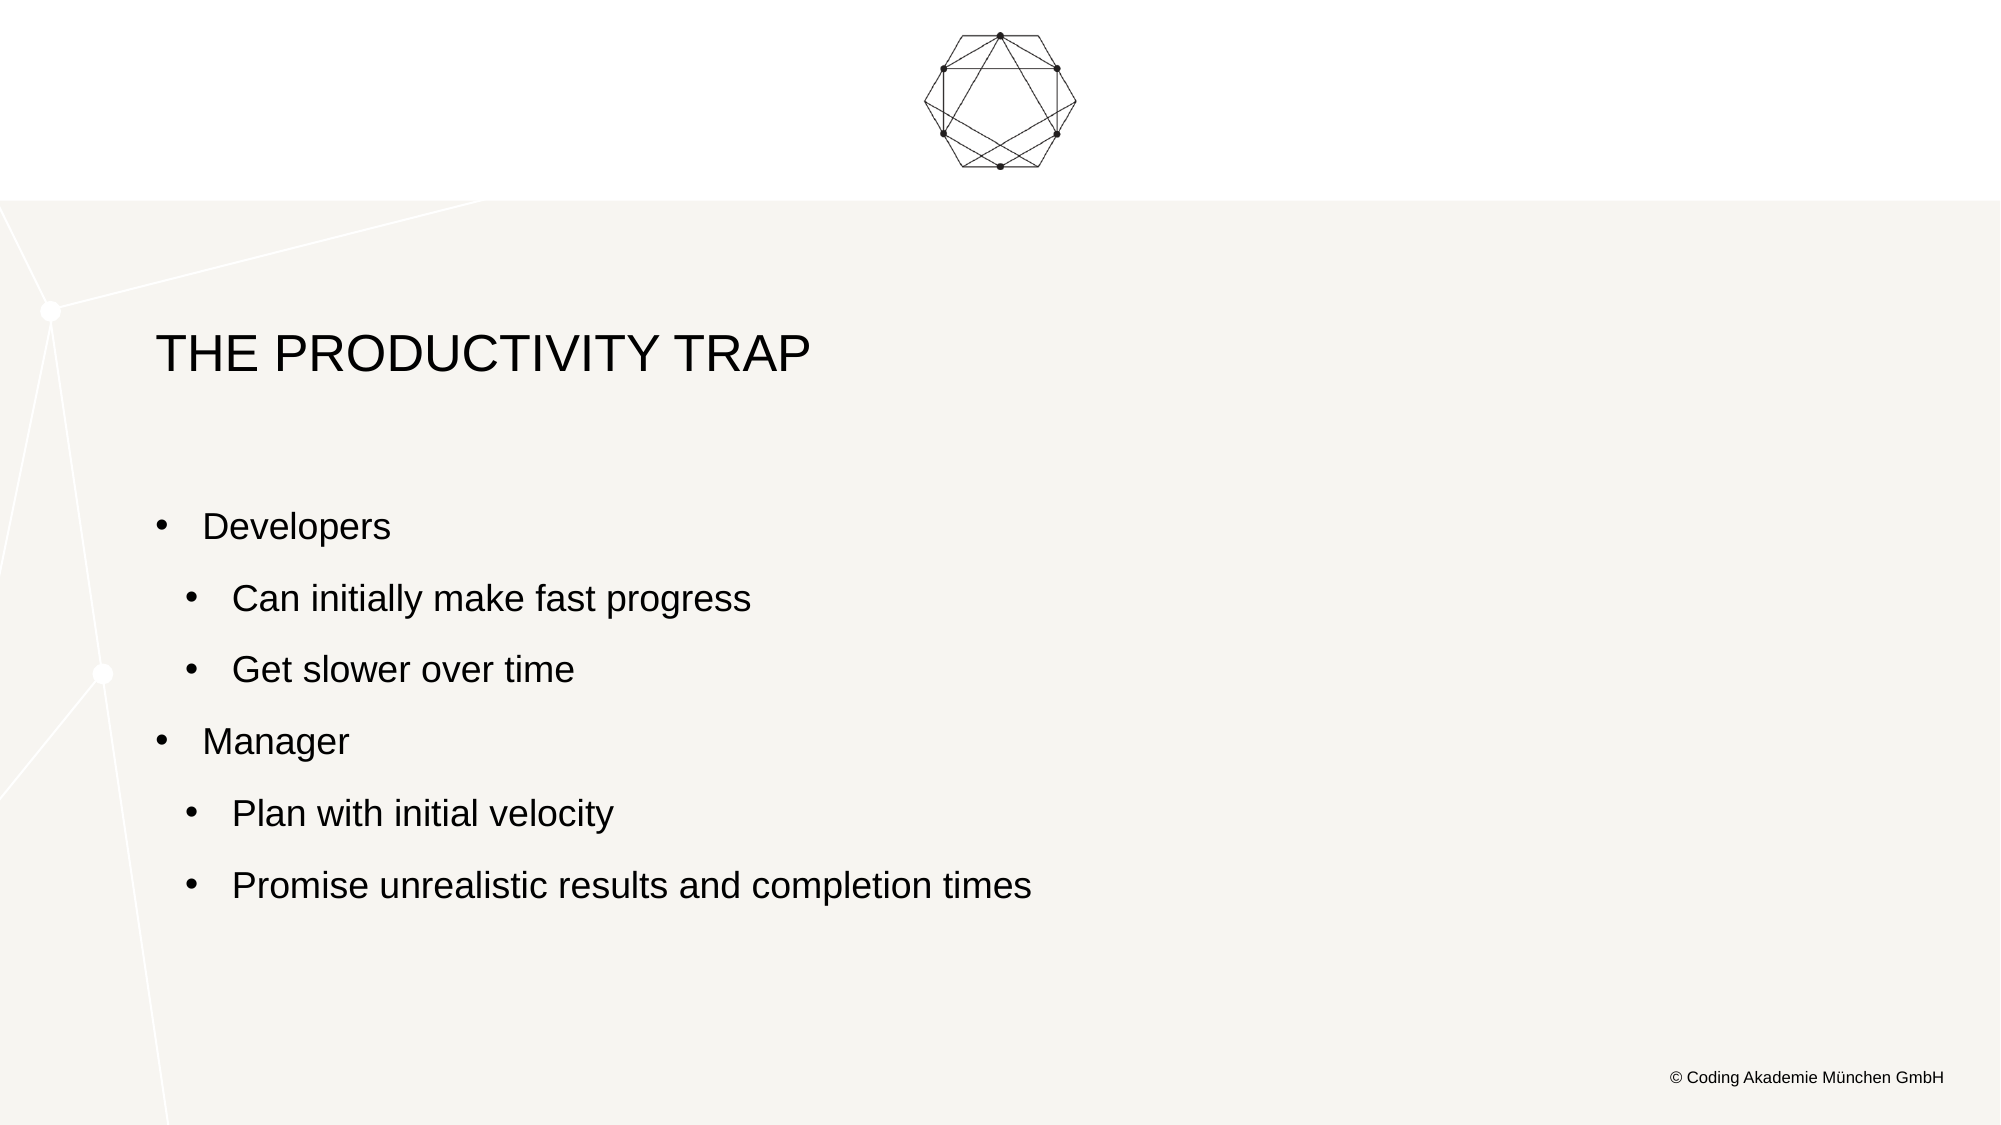

# The Productivity Trap
Developers
Can initially make fast progress
Get slower over time
Manager
Plan with initial velocity
Promise unrealistic results and completion times
© Coding Akademie München GmbH